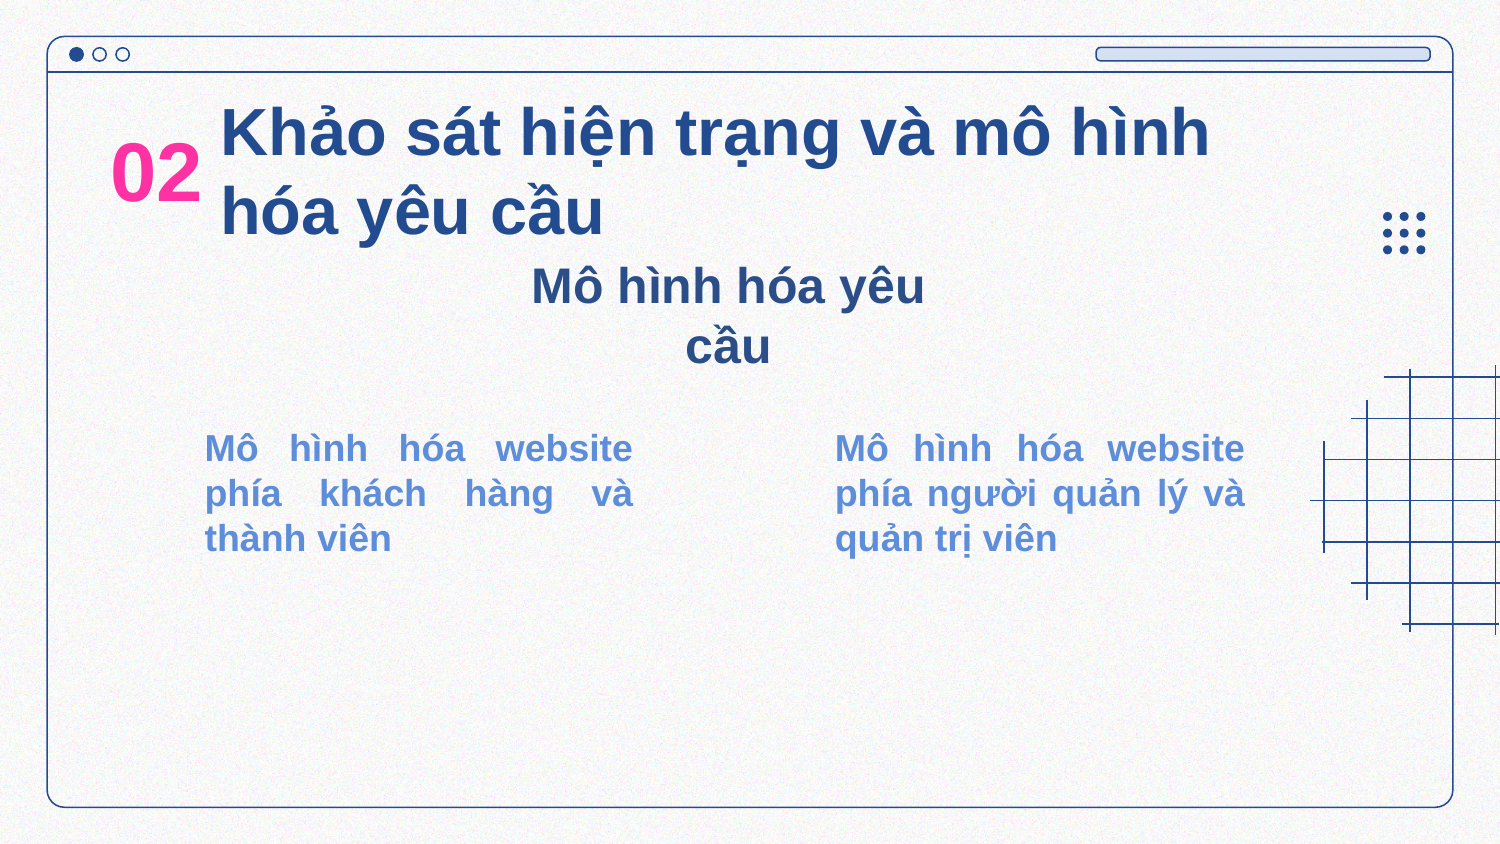

02
Khảo sát hiện trạng và mô hình hóa yêu cầu
Mô hình hóa yêu cầu
Mô hình hóa website phía khách hàng và thành viên
Mô hình hóa website phía người quản lý và quản trị viên